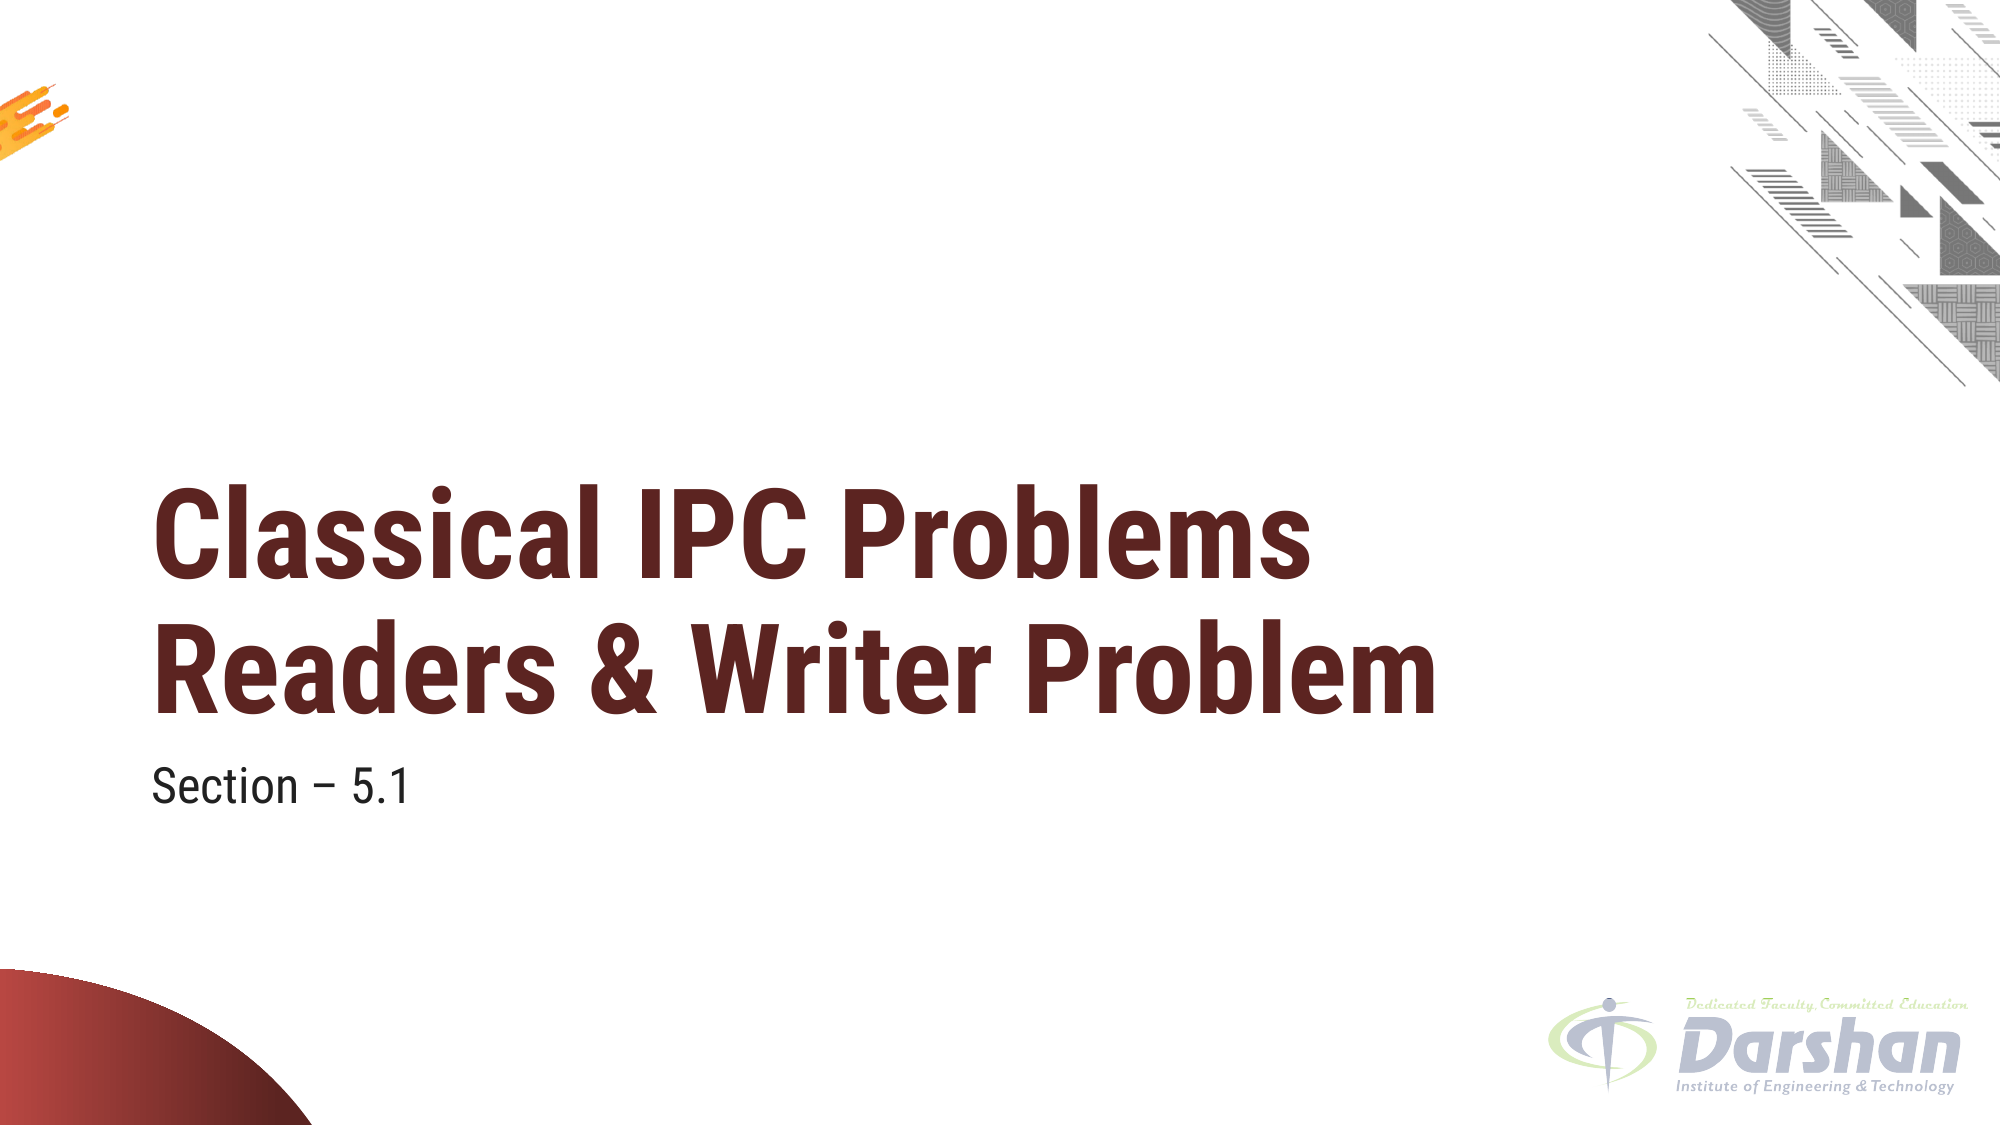

# Classical IPC Problems Readers & Writer Problem
Section – 5.1